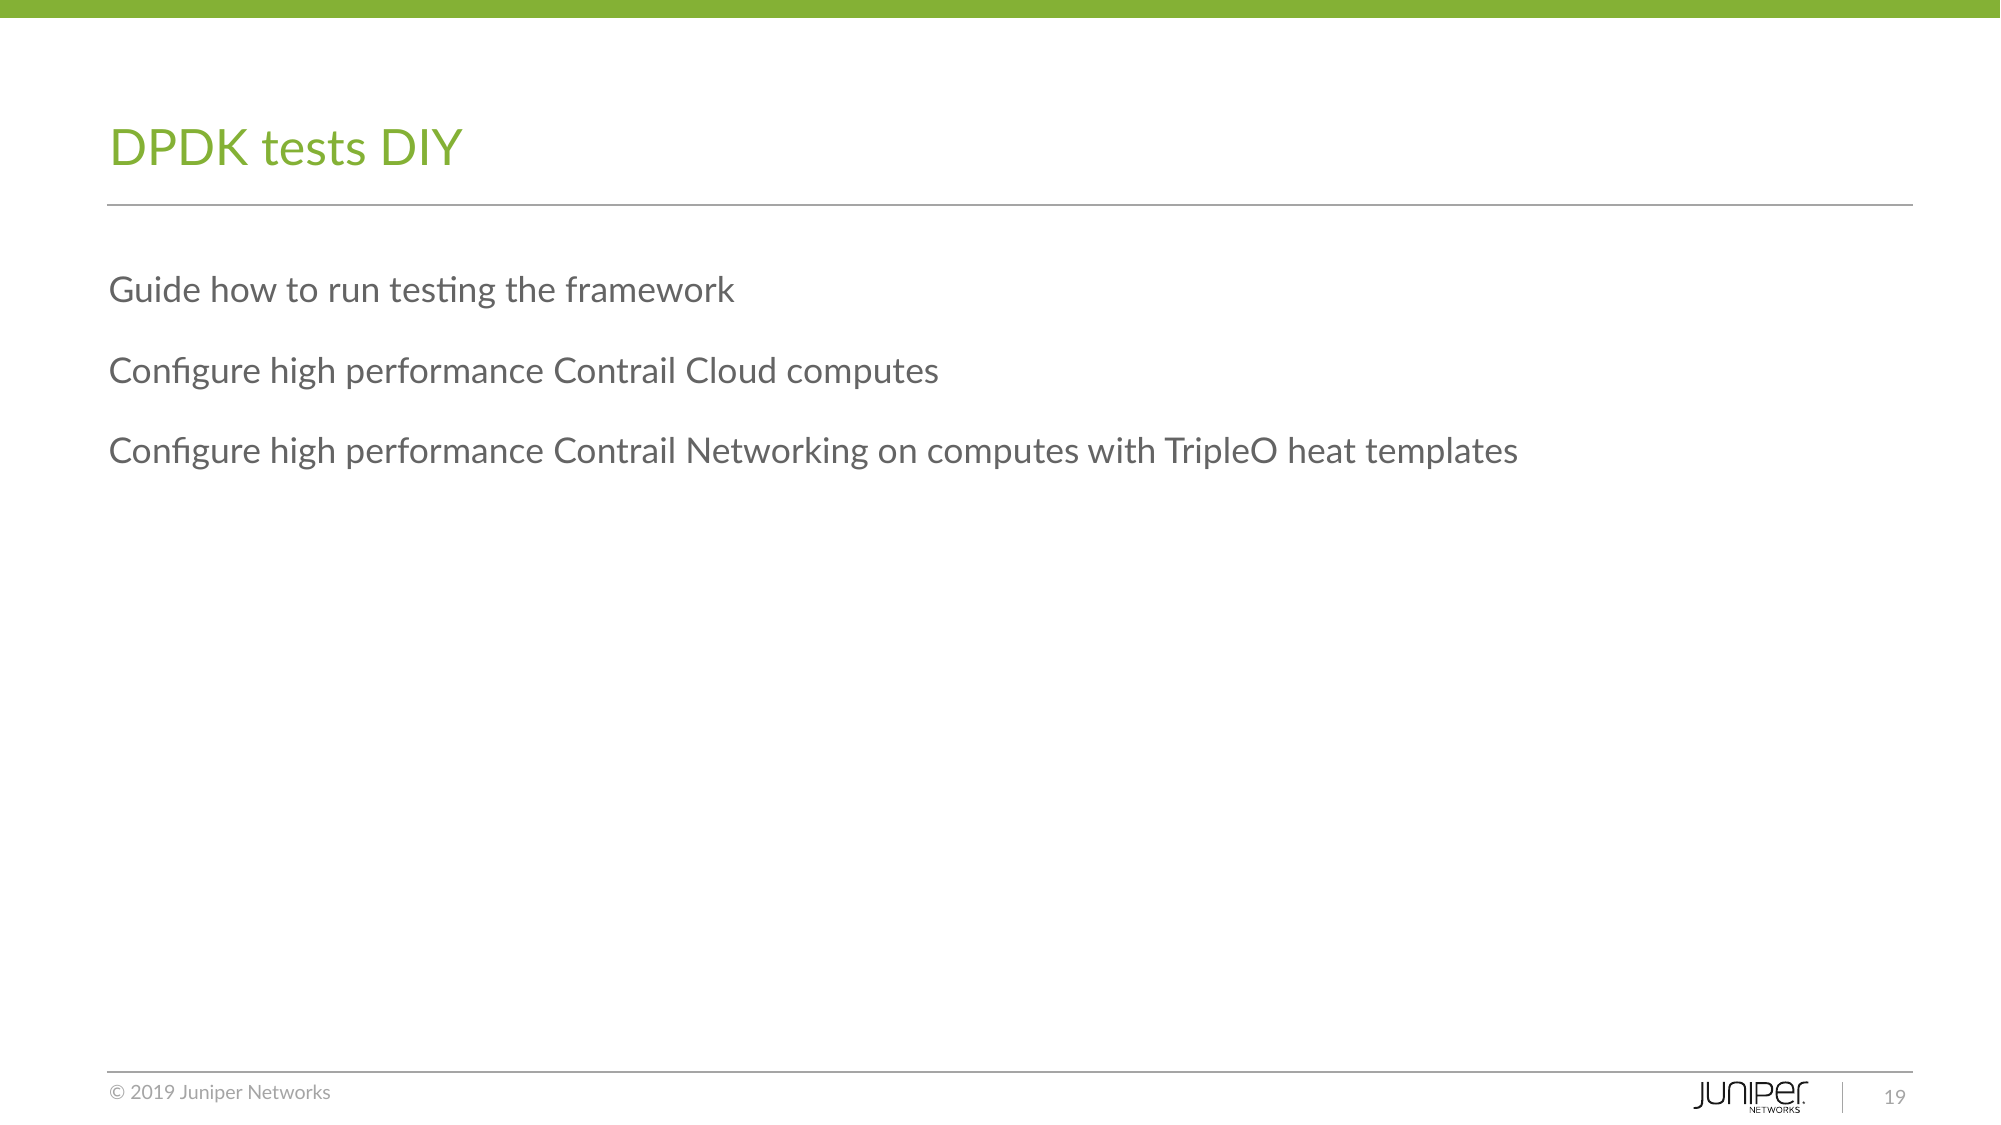

# DPDK tests DIY
Guide how to run testing the framework
Configure high performance Contrail Cloud computes
Configure high performance Contrail Networking on computes with TripleO heat templates
19